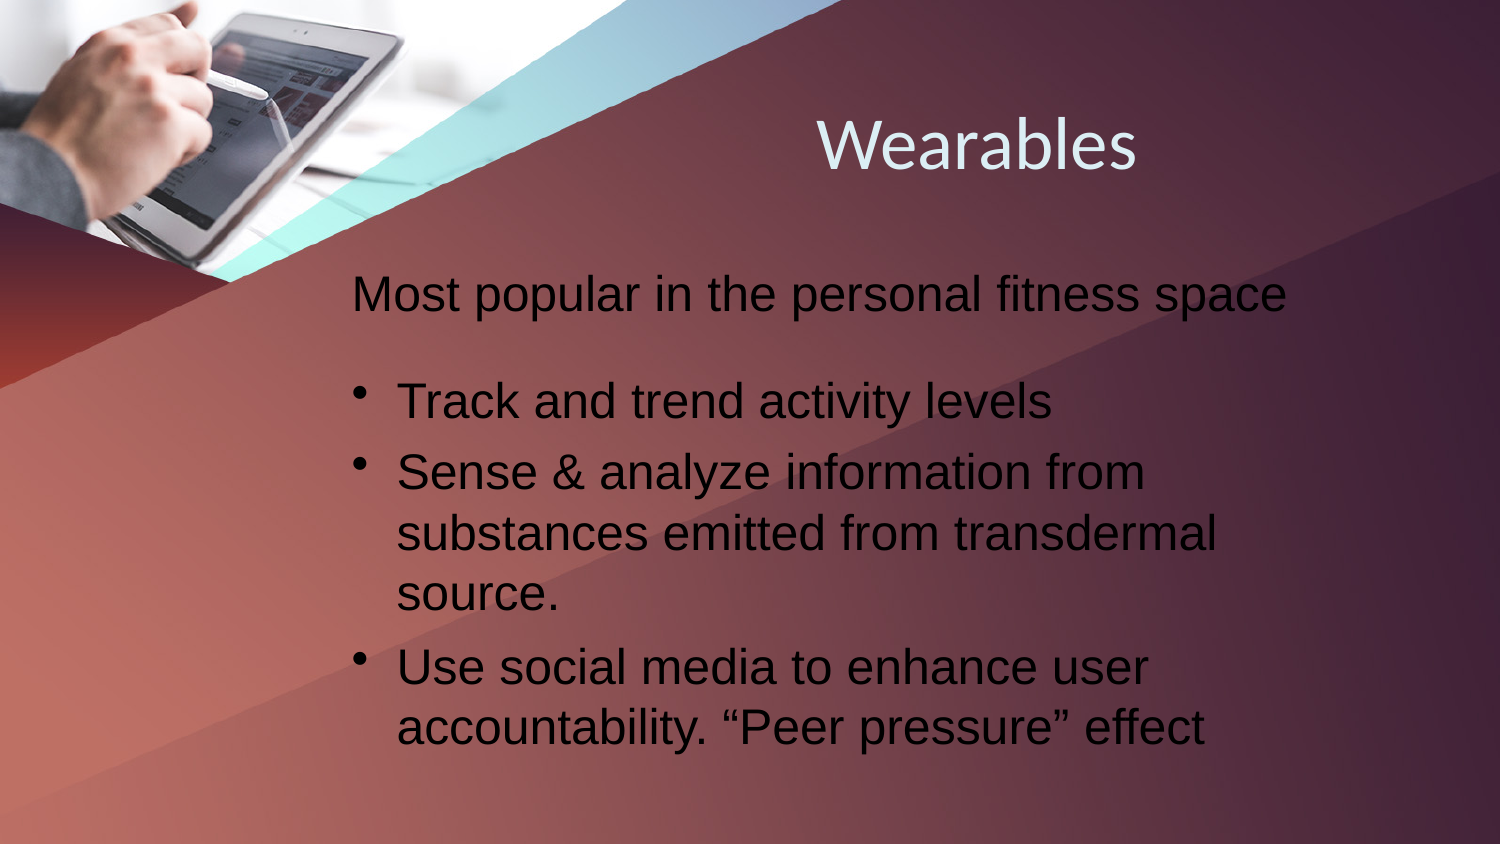

# Wearables
Most popular in the personal fitness space
Track and trend activity levels
Sense & analyze information from  substances emitted from transdermal  source.
Use social media to enhance user  accountability. “Peer pressure” effect